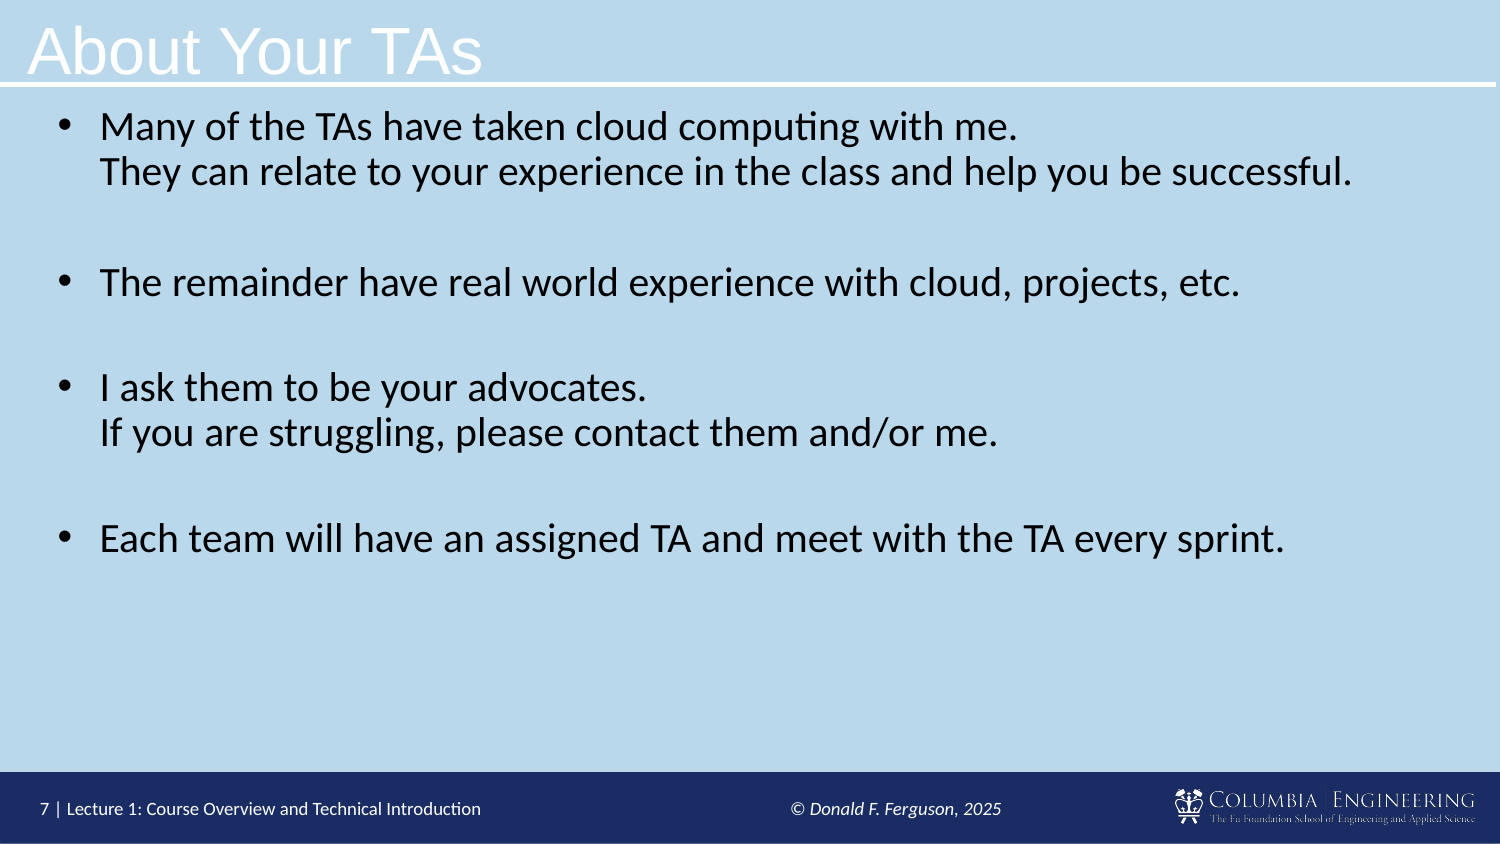

# About Your TAs
Many of the TAs have taken cloud computing with me.
They can relate to your experience in the class and help you be successful.
The remainder have real world experience with cloud, projects, etc.
I ask them to be your advocates.
If you are struggling, please contact them and/or me.
Each team will have an assigned TA and meet with the TA every sprint.